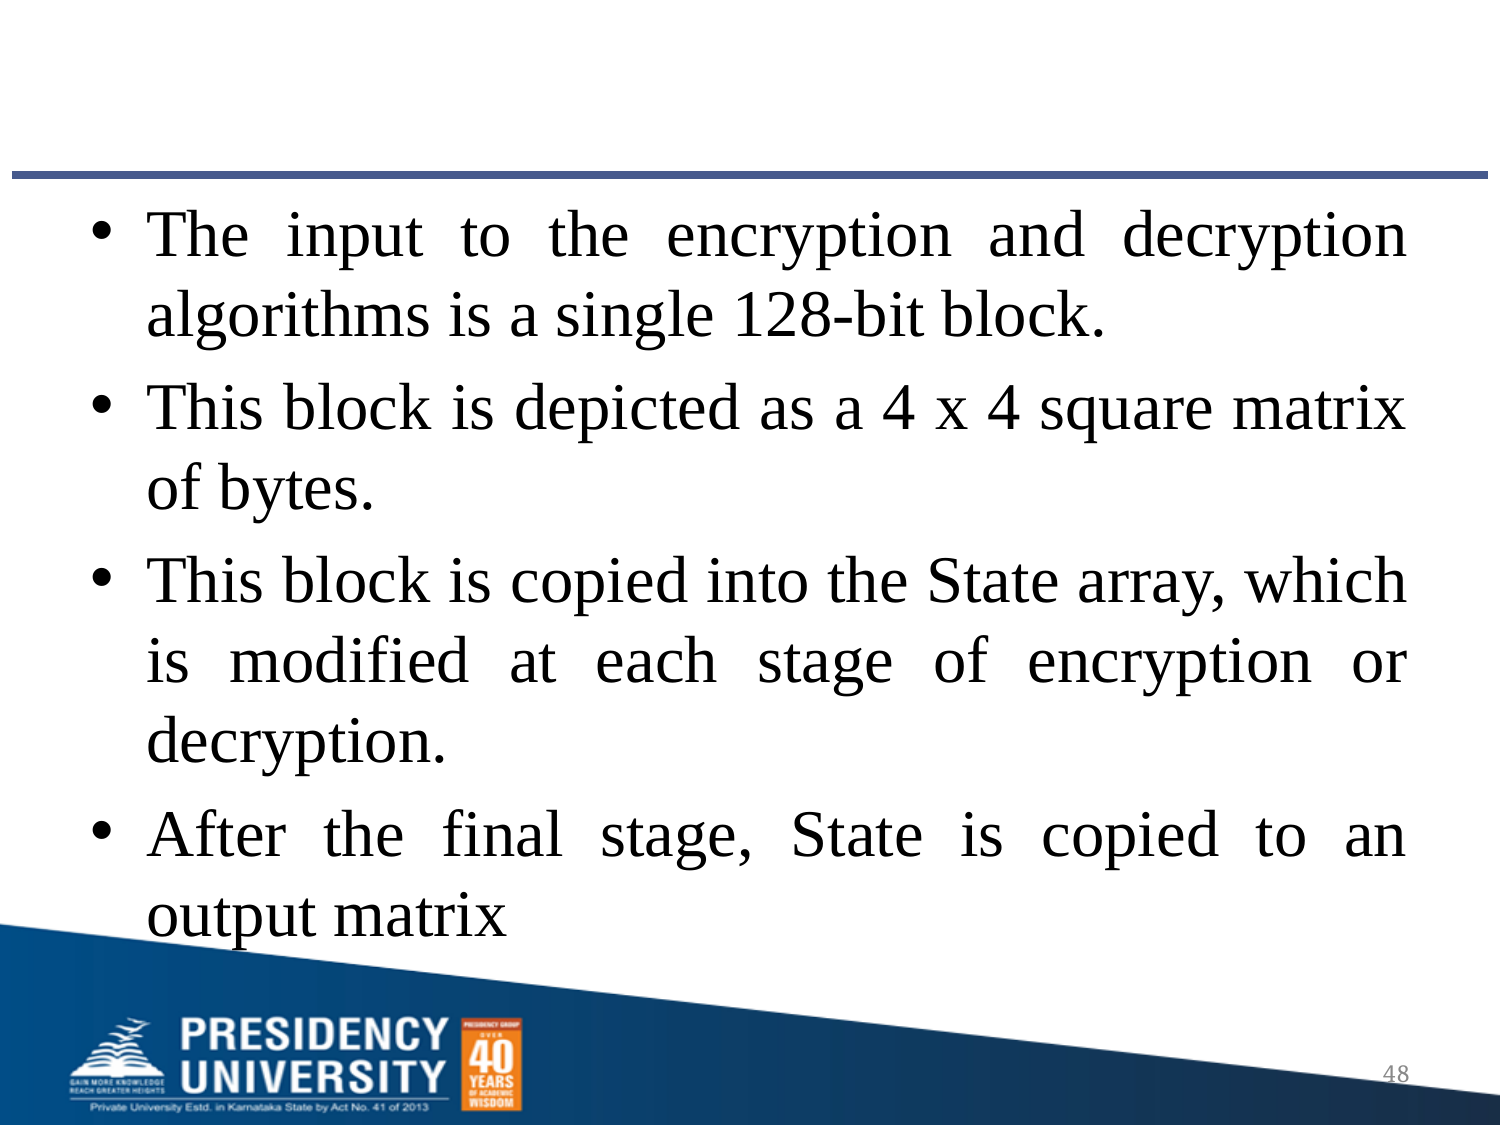

#
The input to the encryption and decryption algorithms is a single 128-bit block.
This block is depicted as a 4 x 4 square matrix of bytes.
This block is copied into the State array, which is modified at each stage of encryption or decryption.
After the final stage, State is copied to an output matrix

48